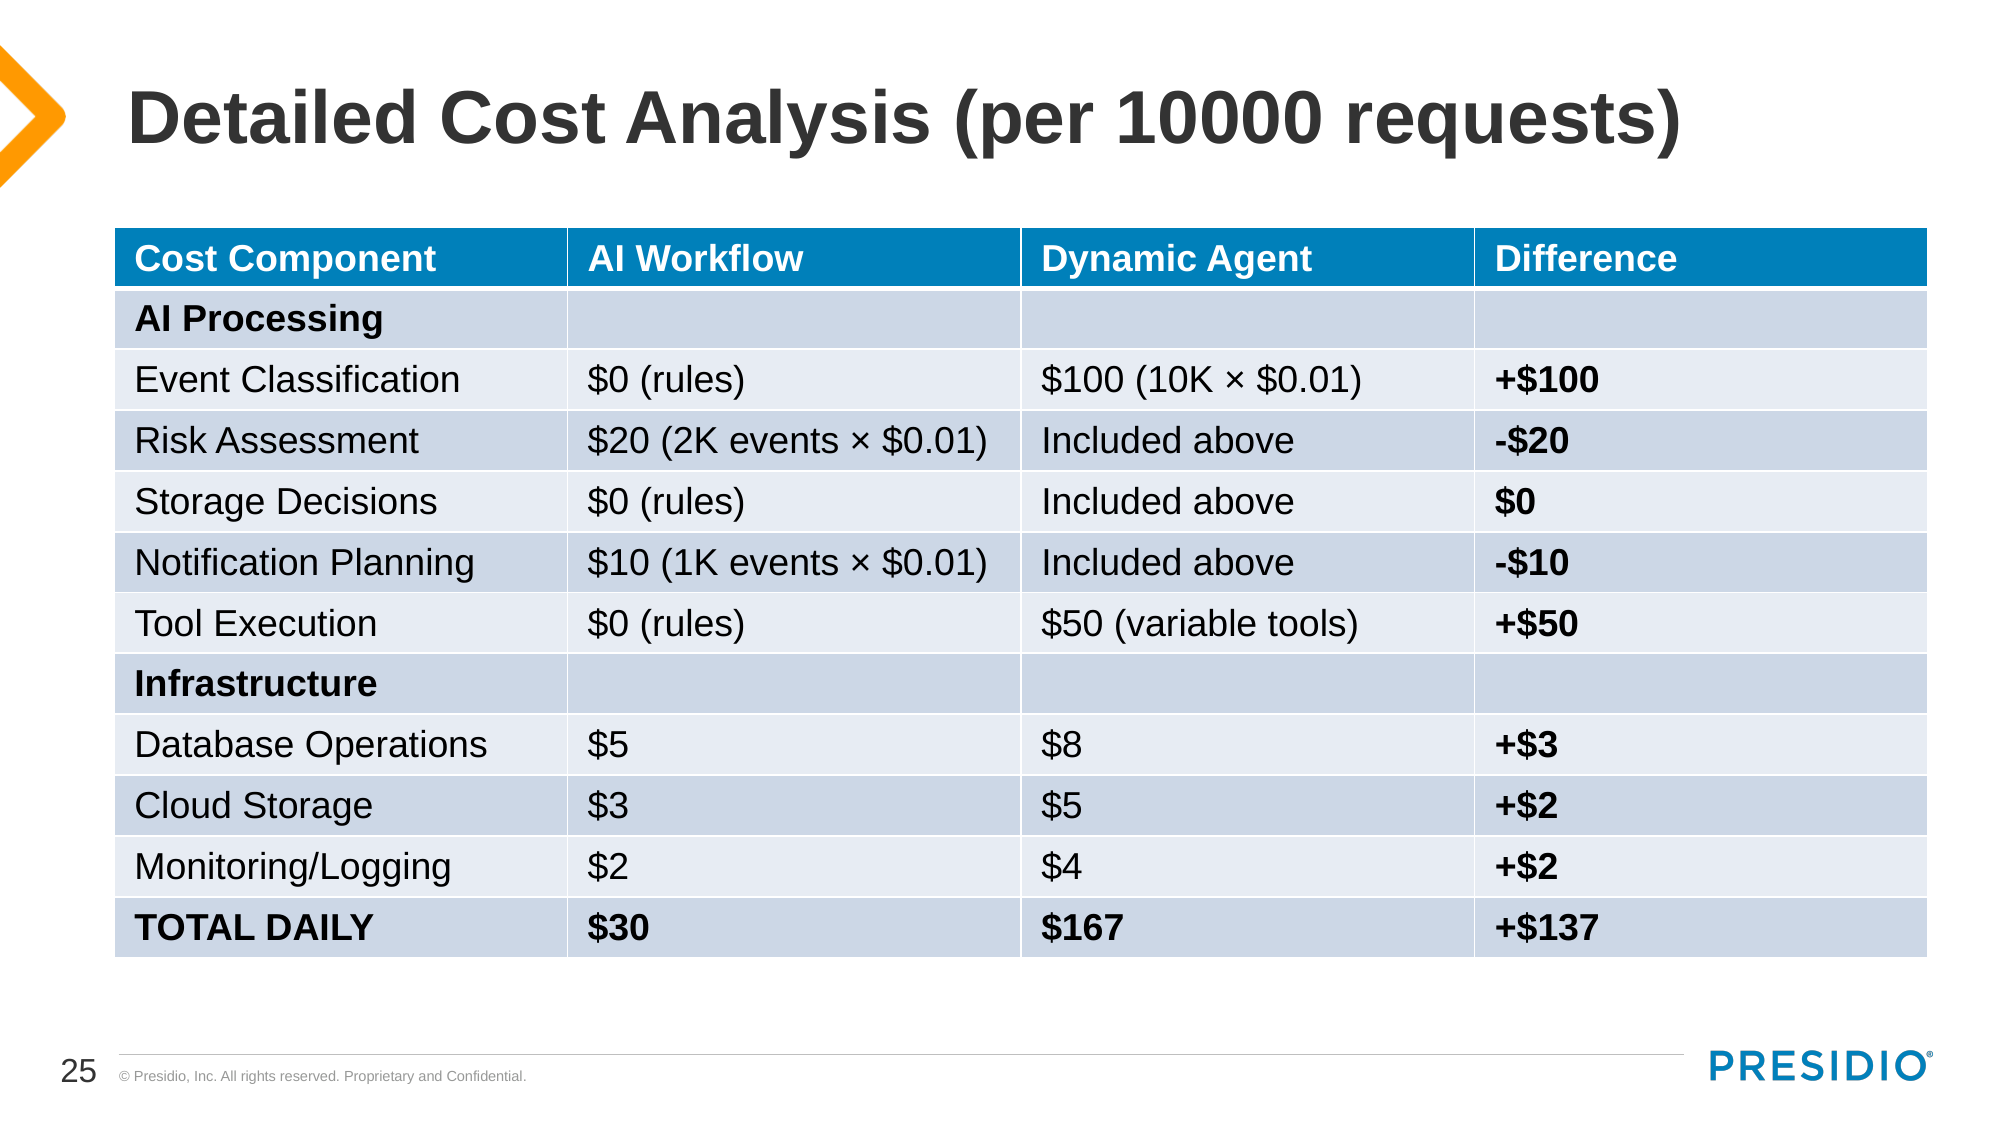

# Detailed Cost Analysis (per 10000 requests)
| Cost Component | AI Workflow | Dynamic Agent | Difference |
| --- | --- | --- | --- |
| AI Processing |  |  |  |
| Event Classification | $0 (rules) | $100 (10K × $0.01) | +$100 |
| Risk Assessment | $20 (2K events × $0.01) | Included above | -$20 |
| Storage Decisions | $0 (rules) | Included above | $0 |
| Notification Planning | $10 (1K events × $0.01) | Included above | -$10 |
| Tool Execution | $0 (rules) | $50 (variable tools) | +$50 |
| Infrastructure |  |  |  |
| Database Operations | $5 | $8 | +$3 |
| Cloud Storage | $3 | $5 | +$2 |
| Monitoring/Logging | $2 | $4 | +$2 |
| TOTAL DAILY | $30 | $167 | +$137 |
25